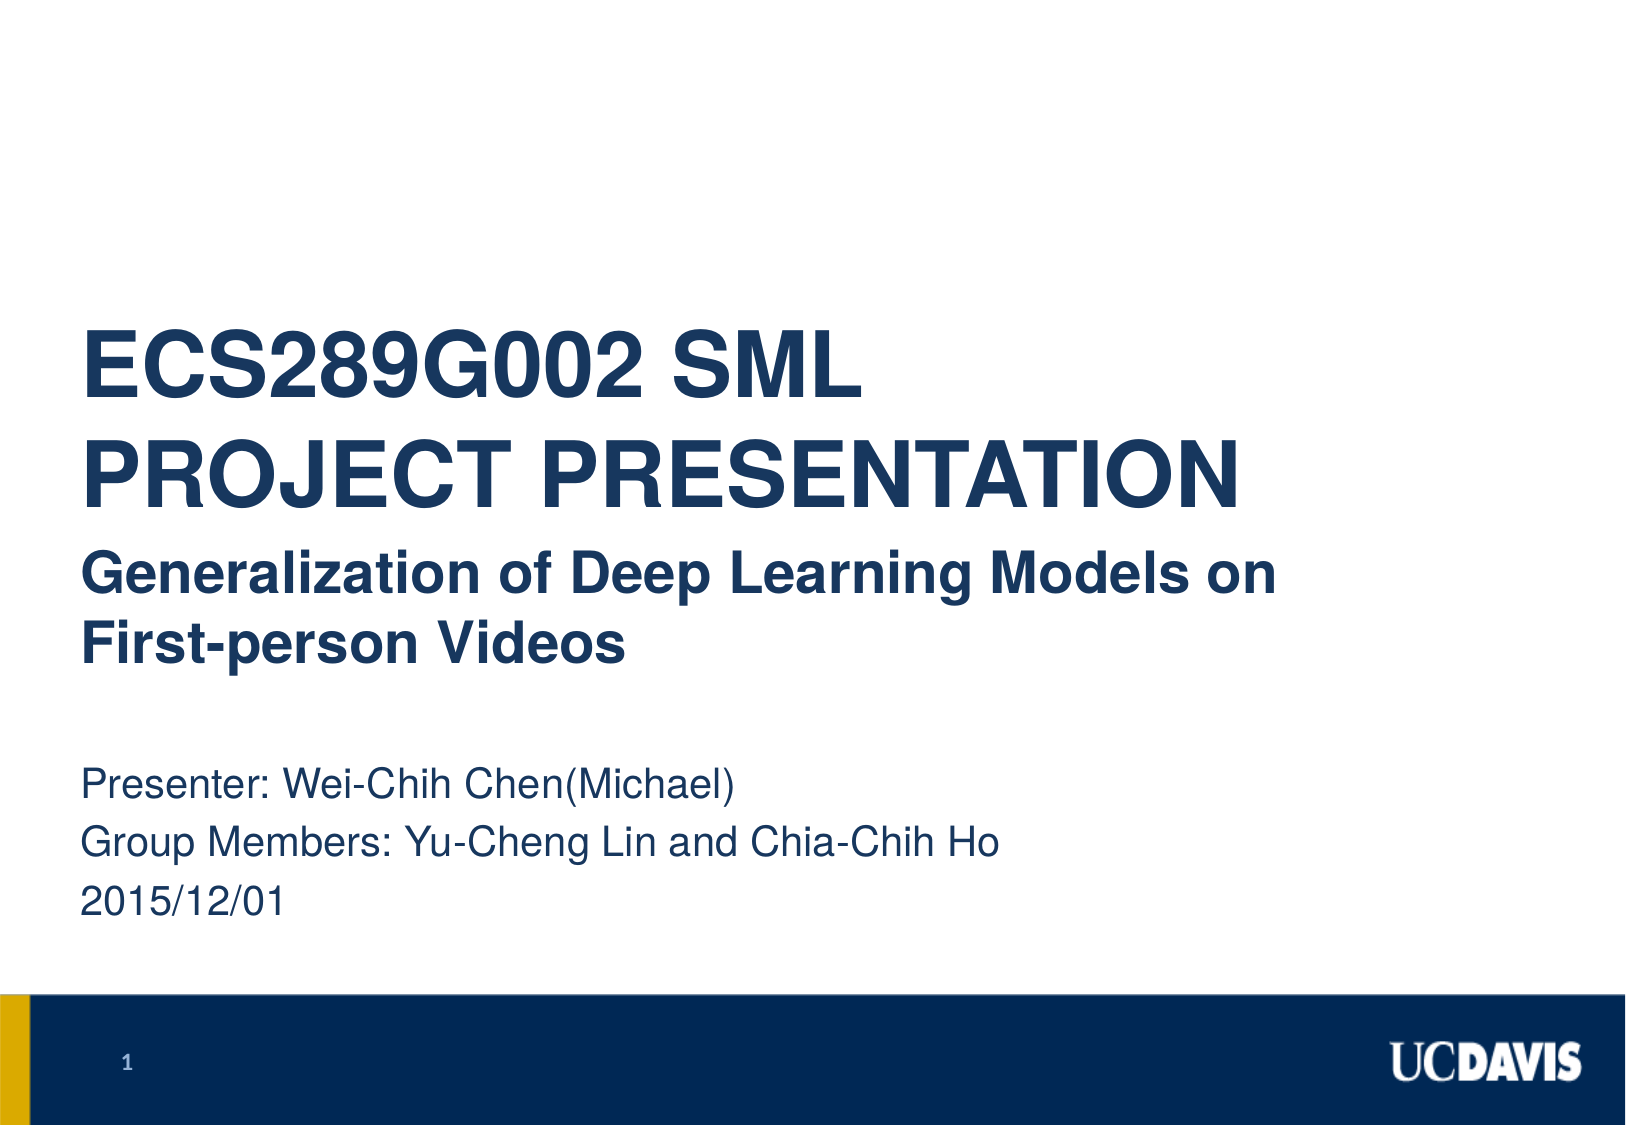

# Ecs289G002 SML Project Presentation
Generalization of Deep Learning Models on First-person Videos
Presenter: Wei-Chih Chen(Michael)
Group Members: Yu-Cheng Lin and Chia-Chih Ho
2015/12/01
1